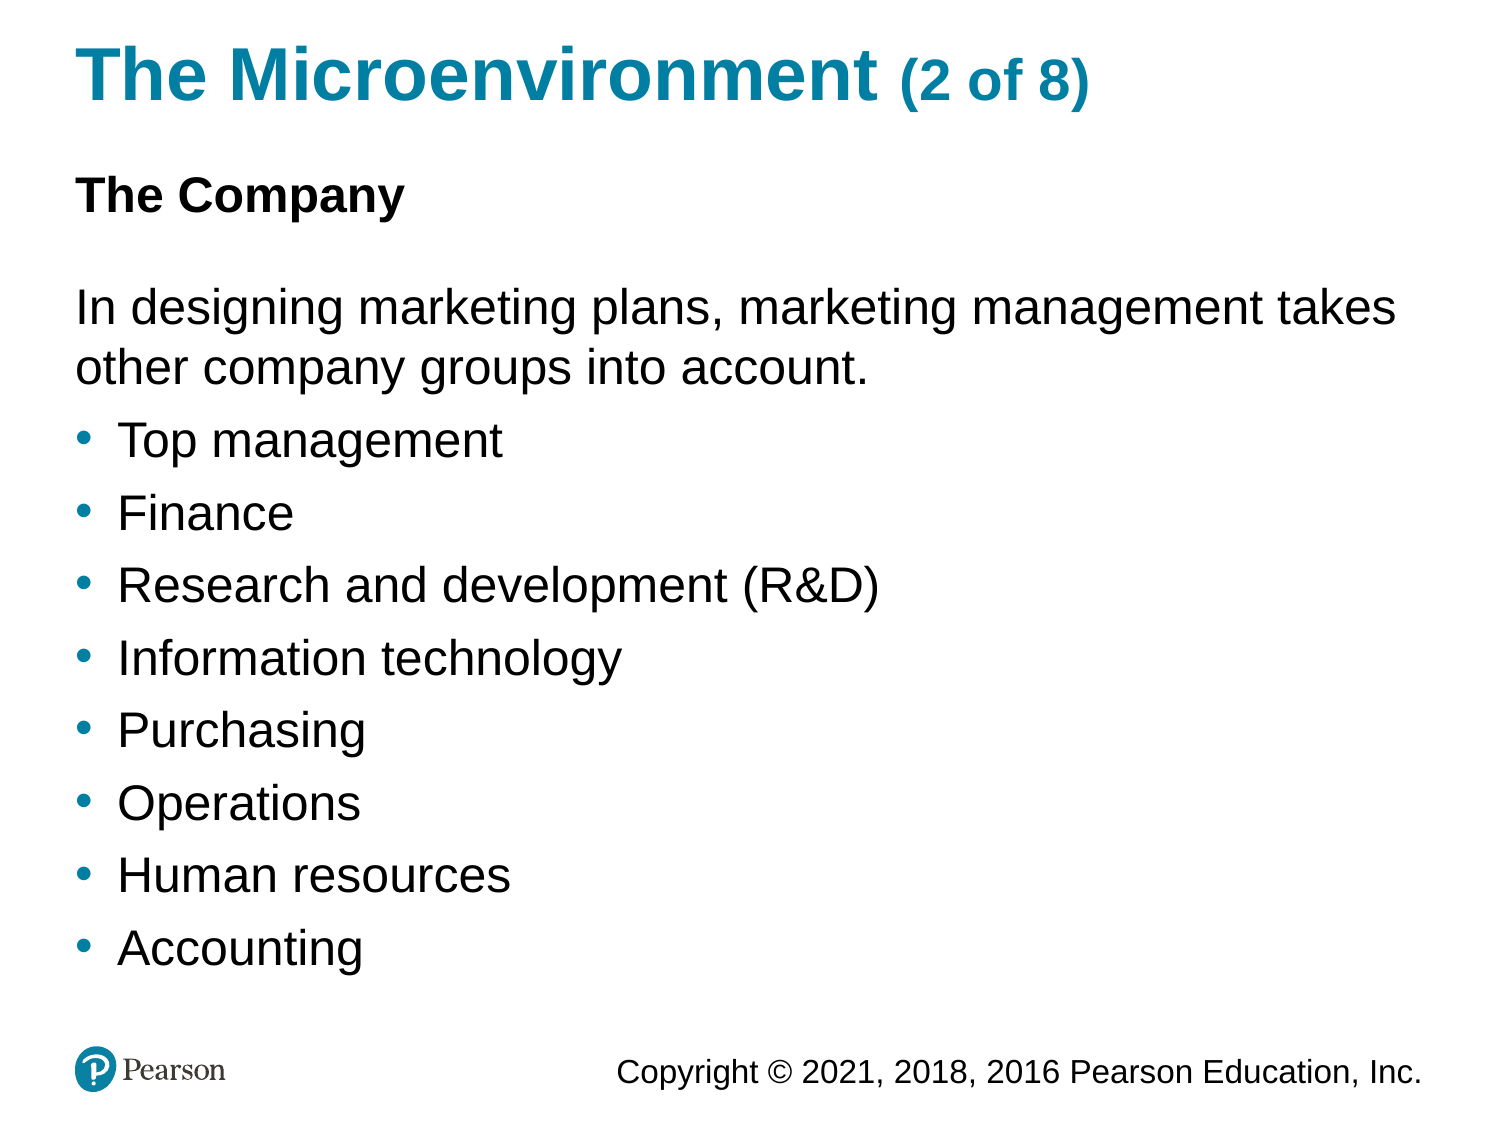

# The Microenvironment (2 of 8)
The Company
In designing marketing plans, marketing management takes other company groups into account.
Top management
Finance
Research and development (R&D)
Information technology
Purchasing
Operations
Human resources
Accounting